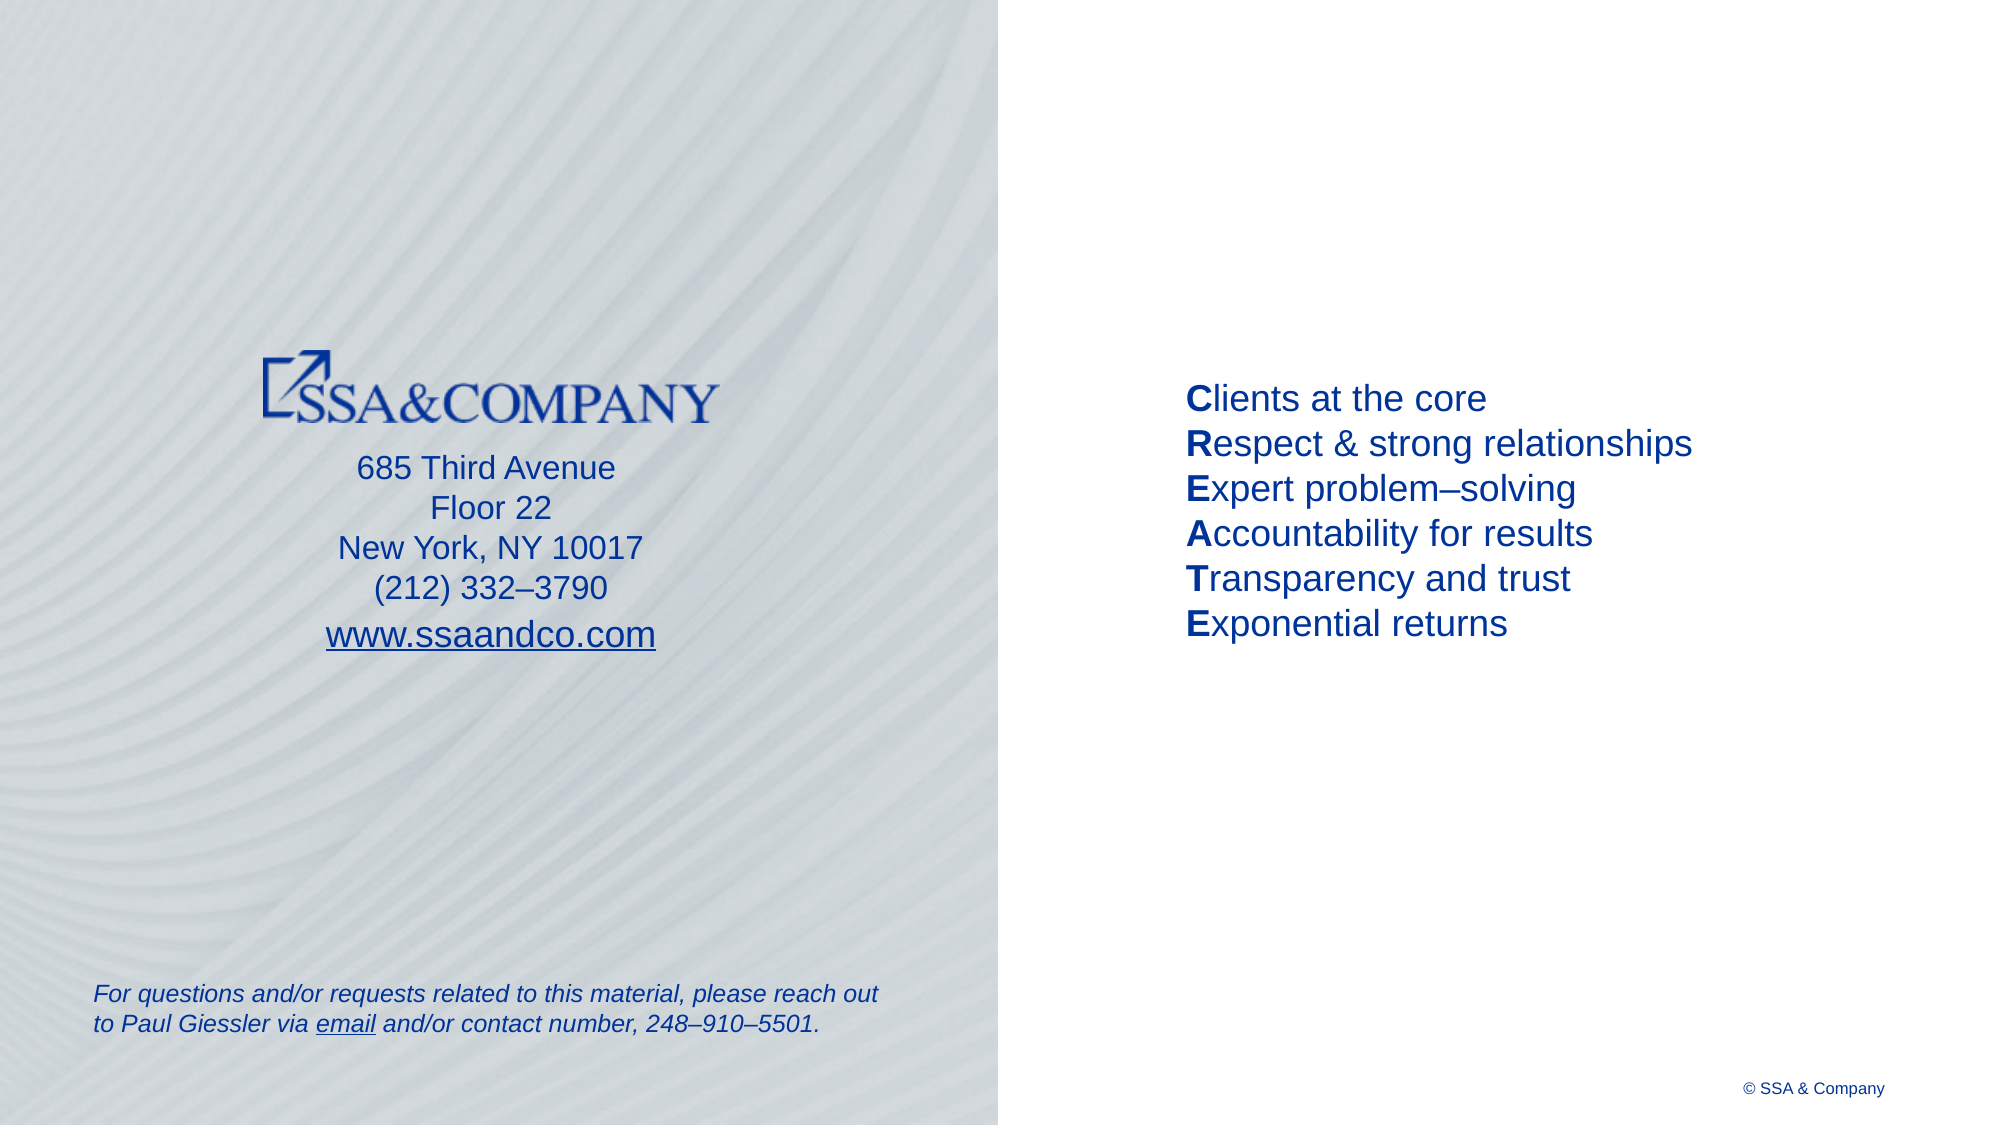

For questions and/or requests related to this material, please reach out to Paul Giessler via email and/or contact number, 248–910–5501.